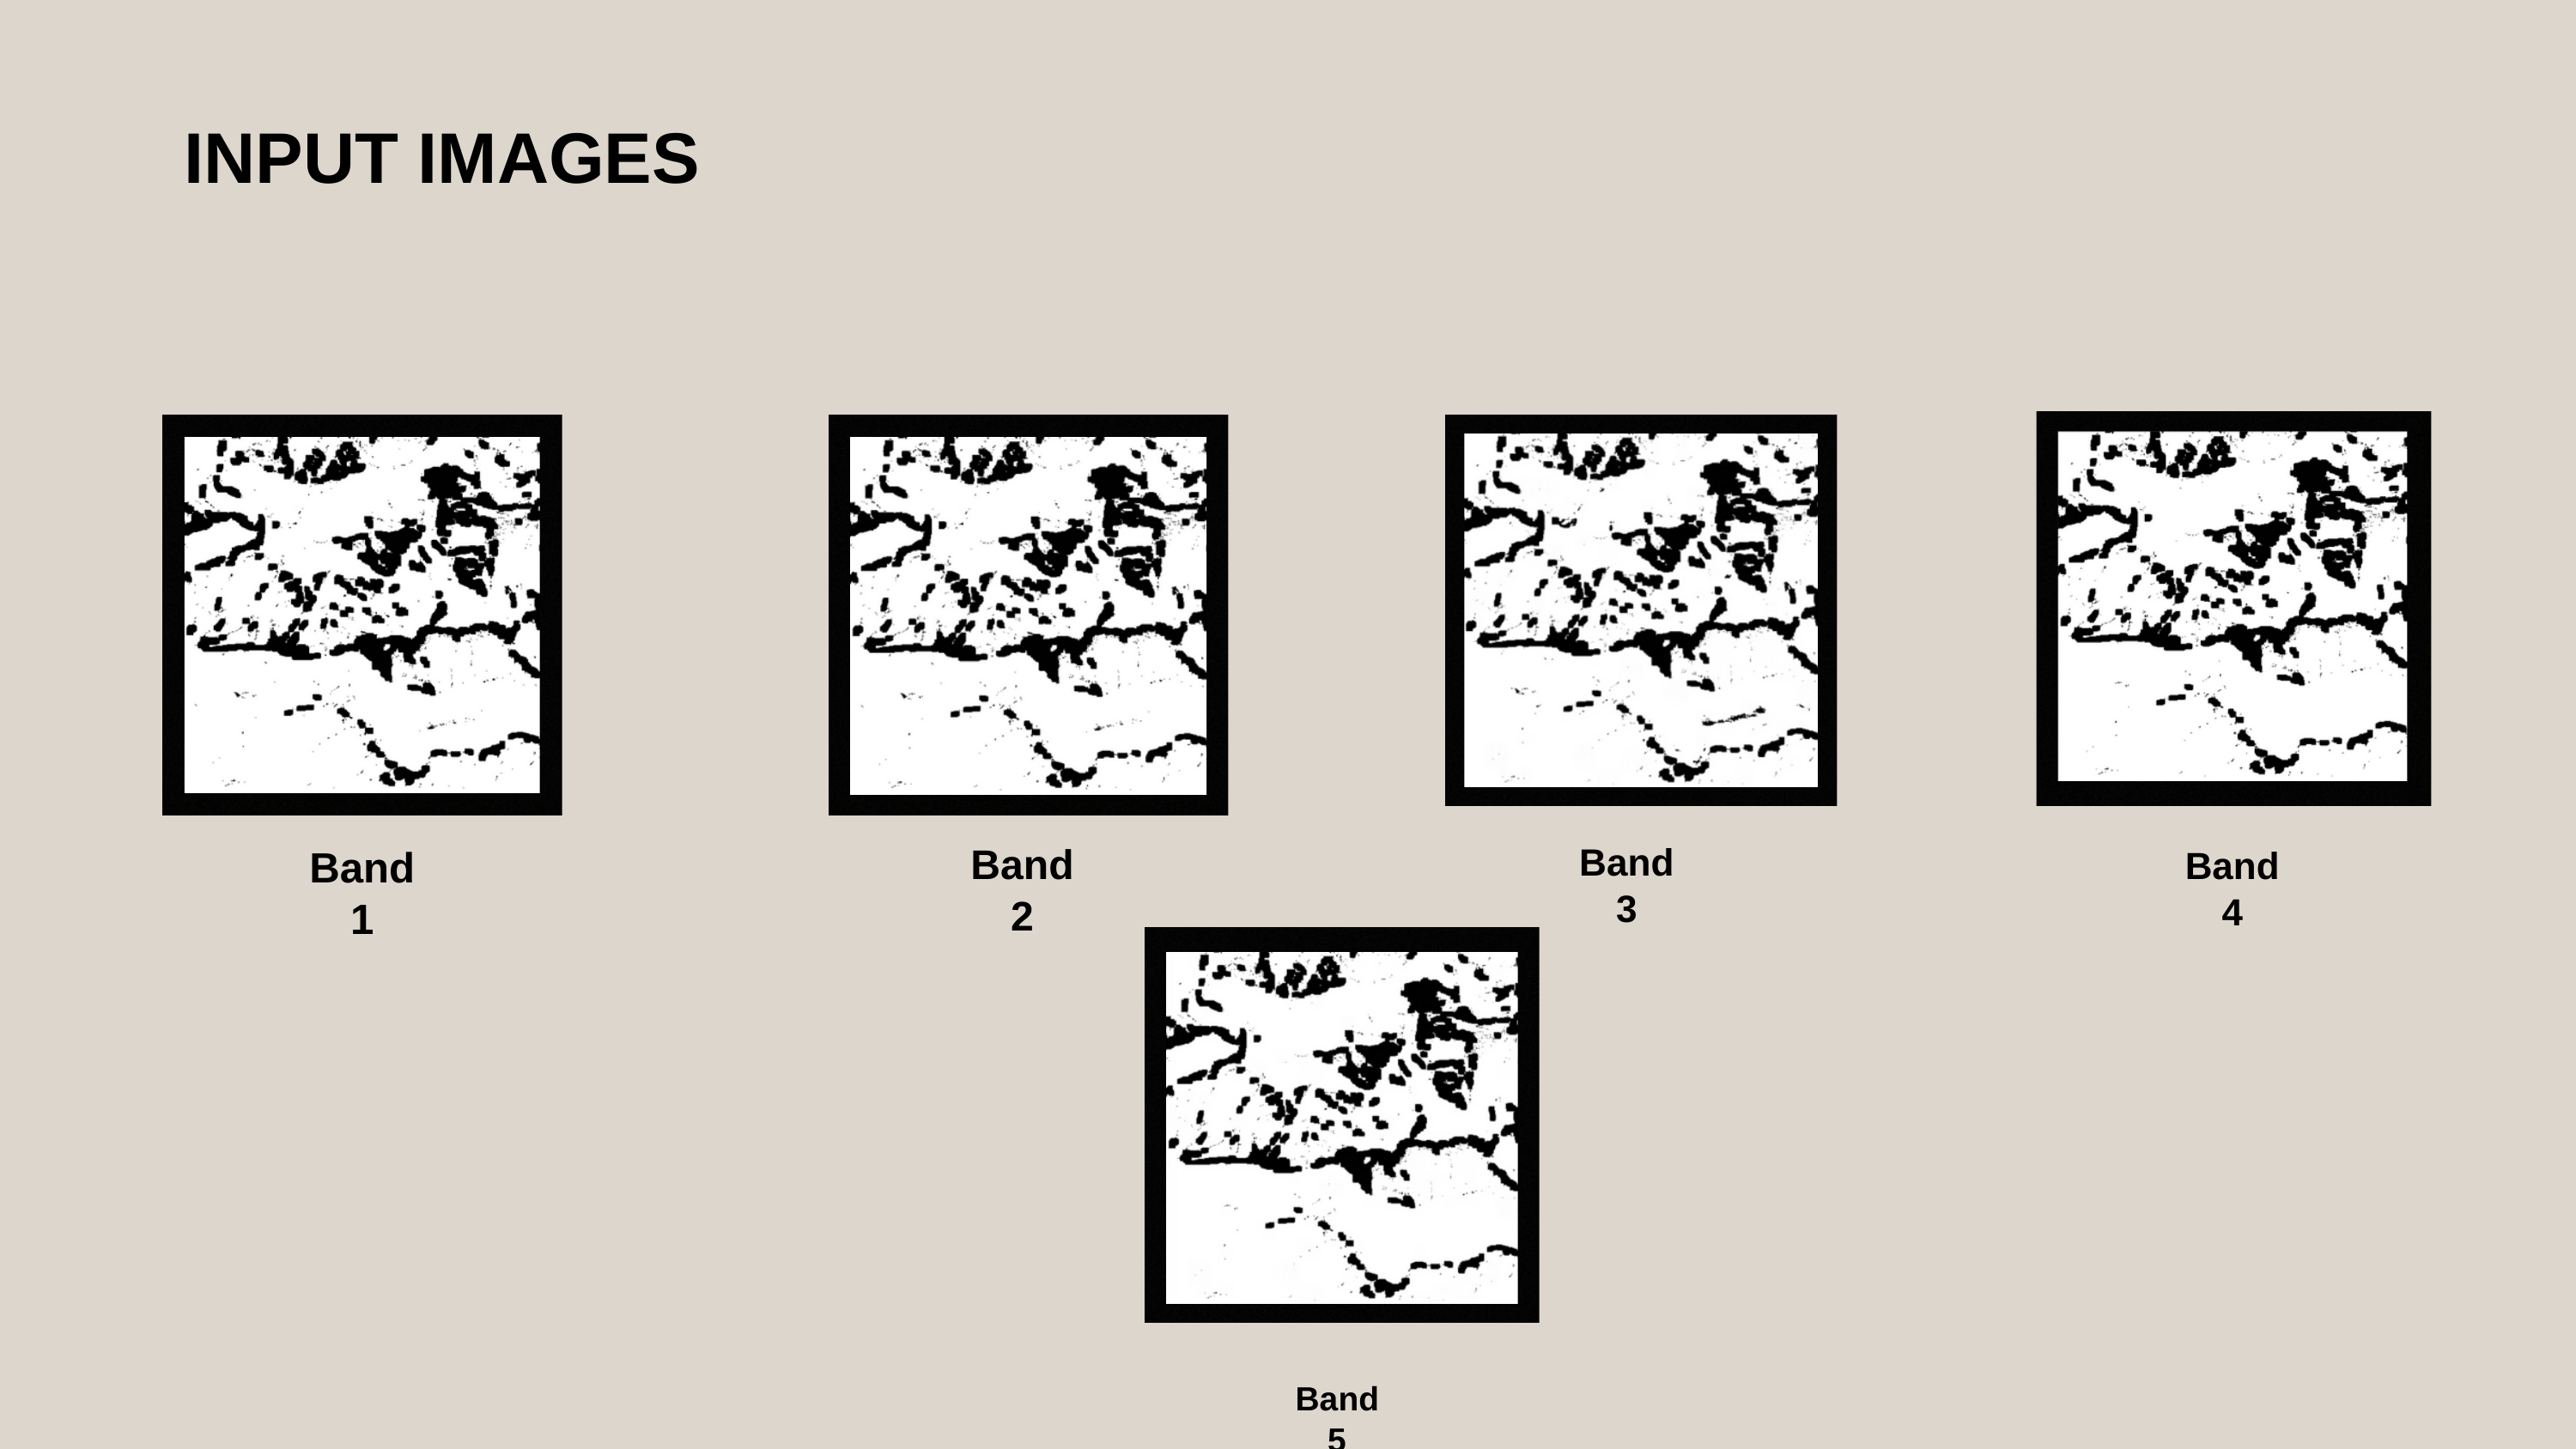

INPUT IMAGES

Band 2
Band 3
Band 1
Band 4

Band 5